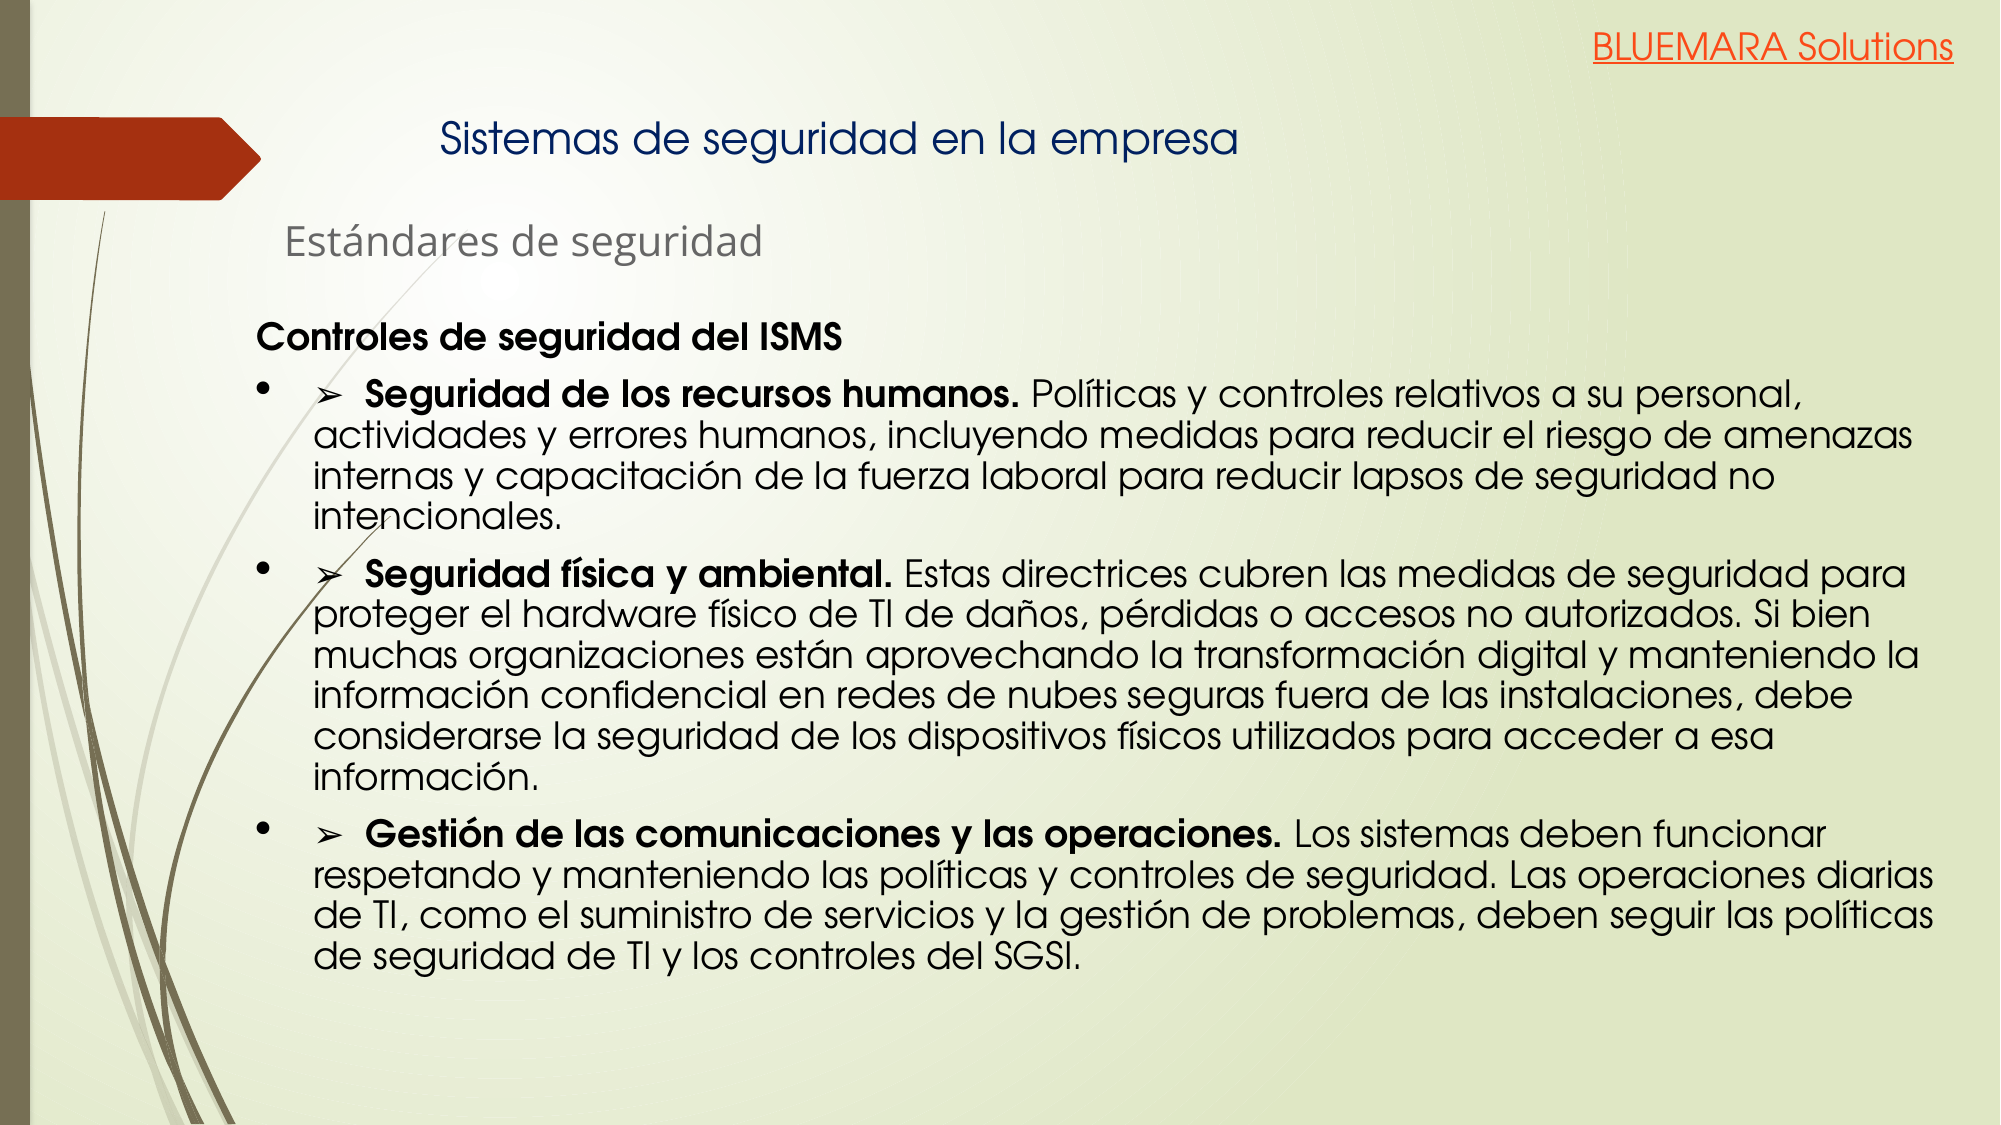

BLUEMARA Solutions
Sistemas de seguridad en la empresa
Estándares de seguridad
Controles de seguridad del ISMS
➢  Seguridad de los recursos humanos. Políticas y controles relativos a su personal, actividades y errores humanos, incluyendo medidas para reducir el riesgo de amenazas internas y capacitación de la fuerza laboral para reducir lapsos de seguridad no intencionales.
➢  Seguridad física y ambiental. Estas directrices cubren las medidas de seguridad para proteger el hardware físico de TI de daños, pérdidas o accesos no autorizados. Si bien muchas organizaciones están aprovechando la transformación digital y manteniendo la información confidencial en redes de nubes seguras fuera de las instalaciones, debe considerarse la seguridad de los dispositivos físicos utilizados para acceder a esa información.
➢  Gestión de las comunicaciones y las operaciones. Los sistemas deben funcionar respetando y manteniendo las políticas y controles de seguridad. Las operaciones diarias de TI, como el suministro de servicios y la gestión de problemas, deben seguir las políticas de seguridad de TI y los controles del SGSI.